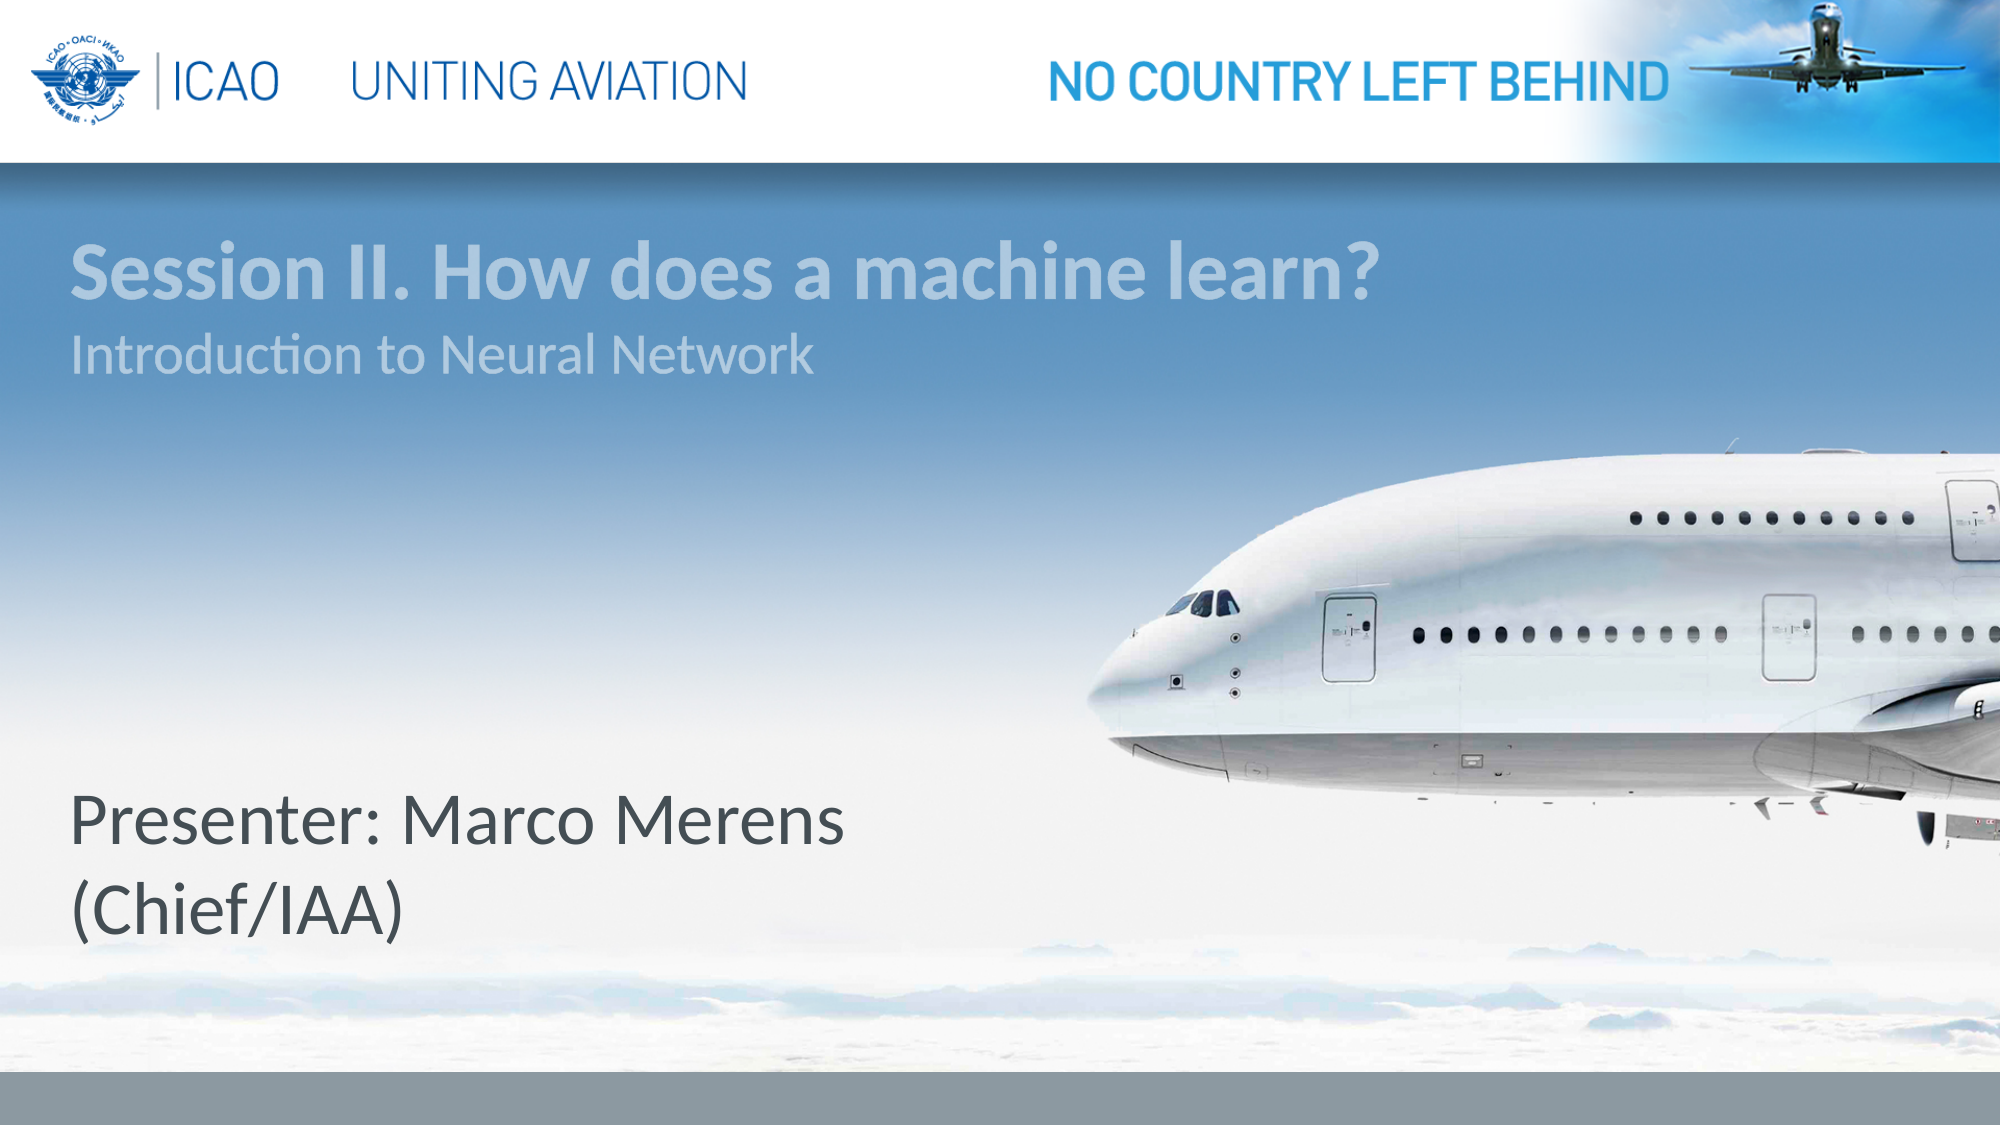

Session II. How does a machine learn?
Introduction to Neural Network

Presenter: Marco Merens (Chief/IAA)